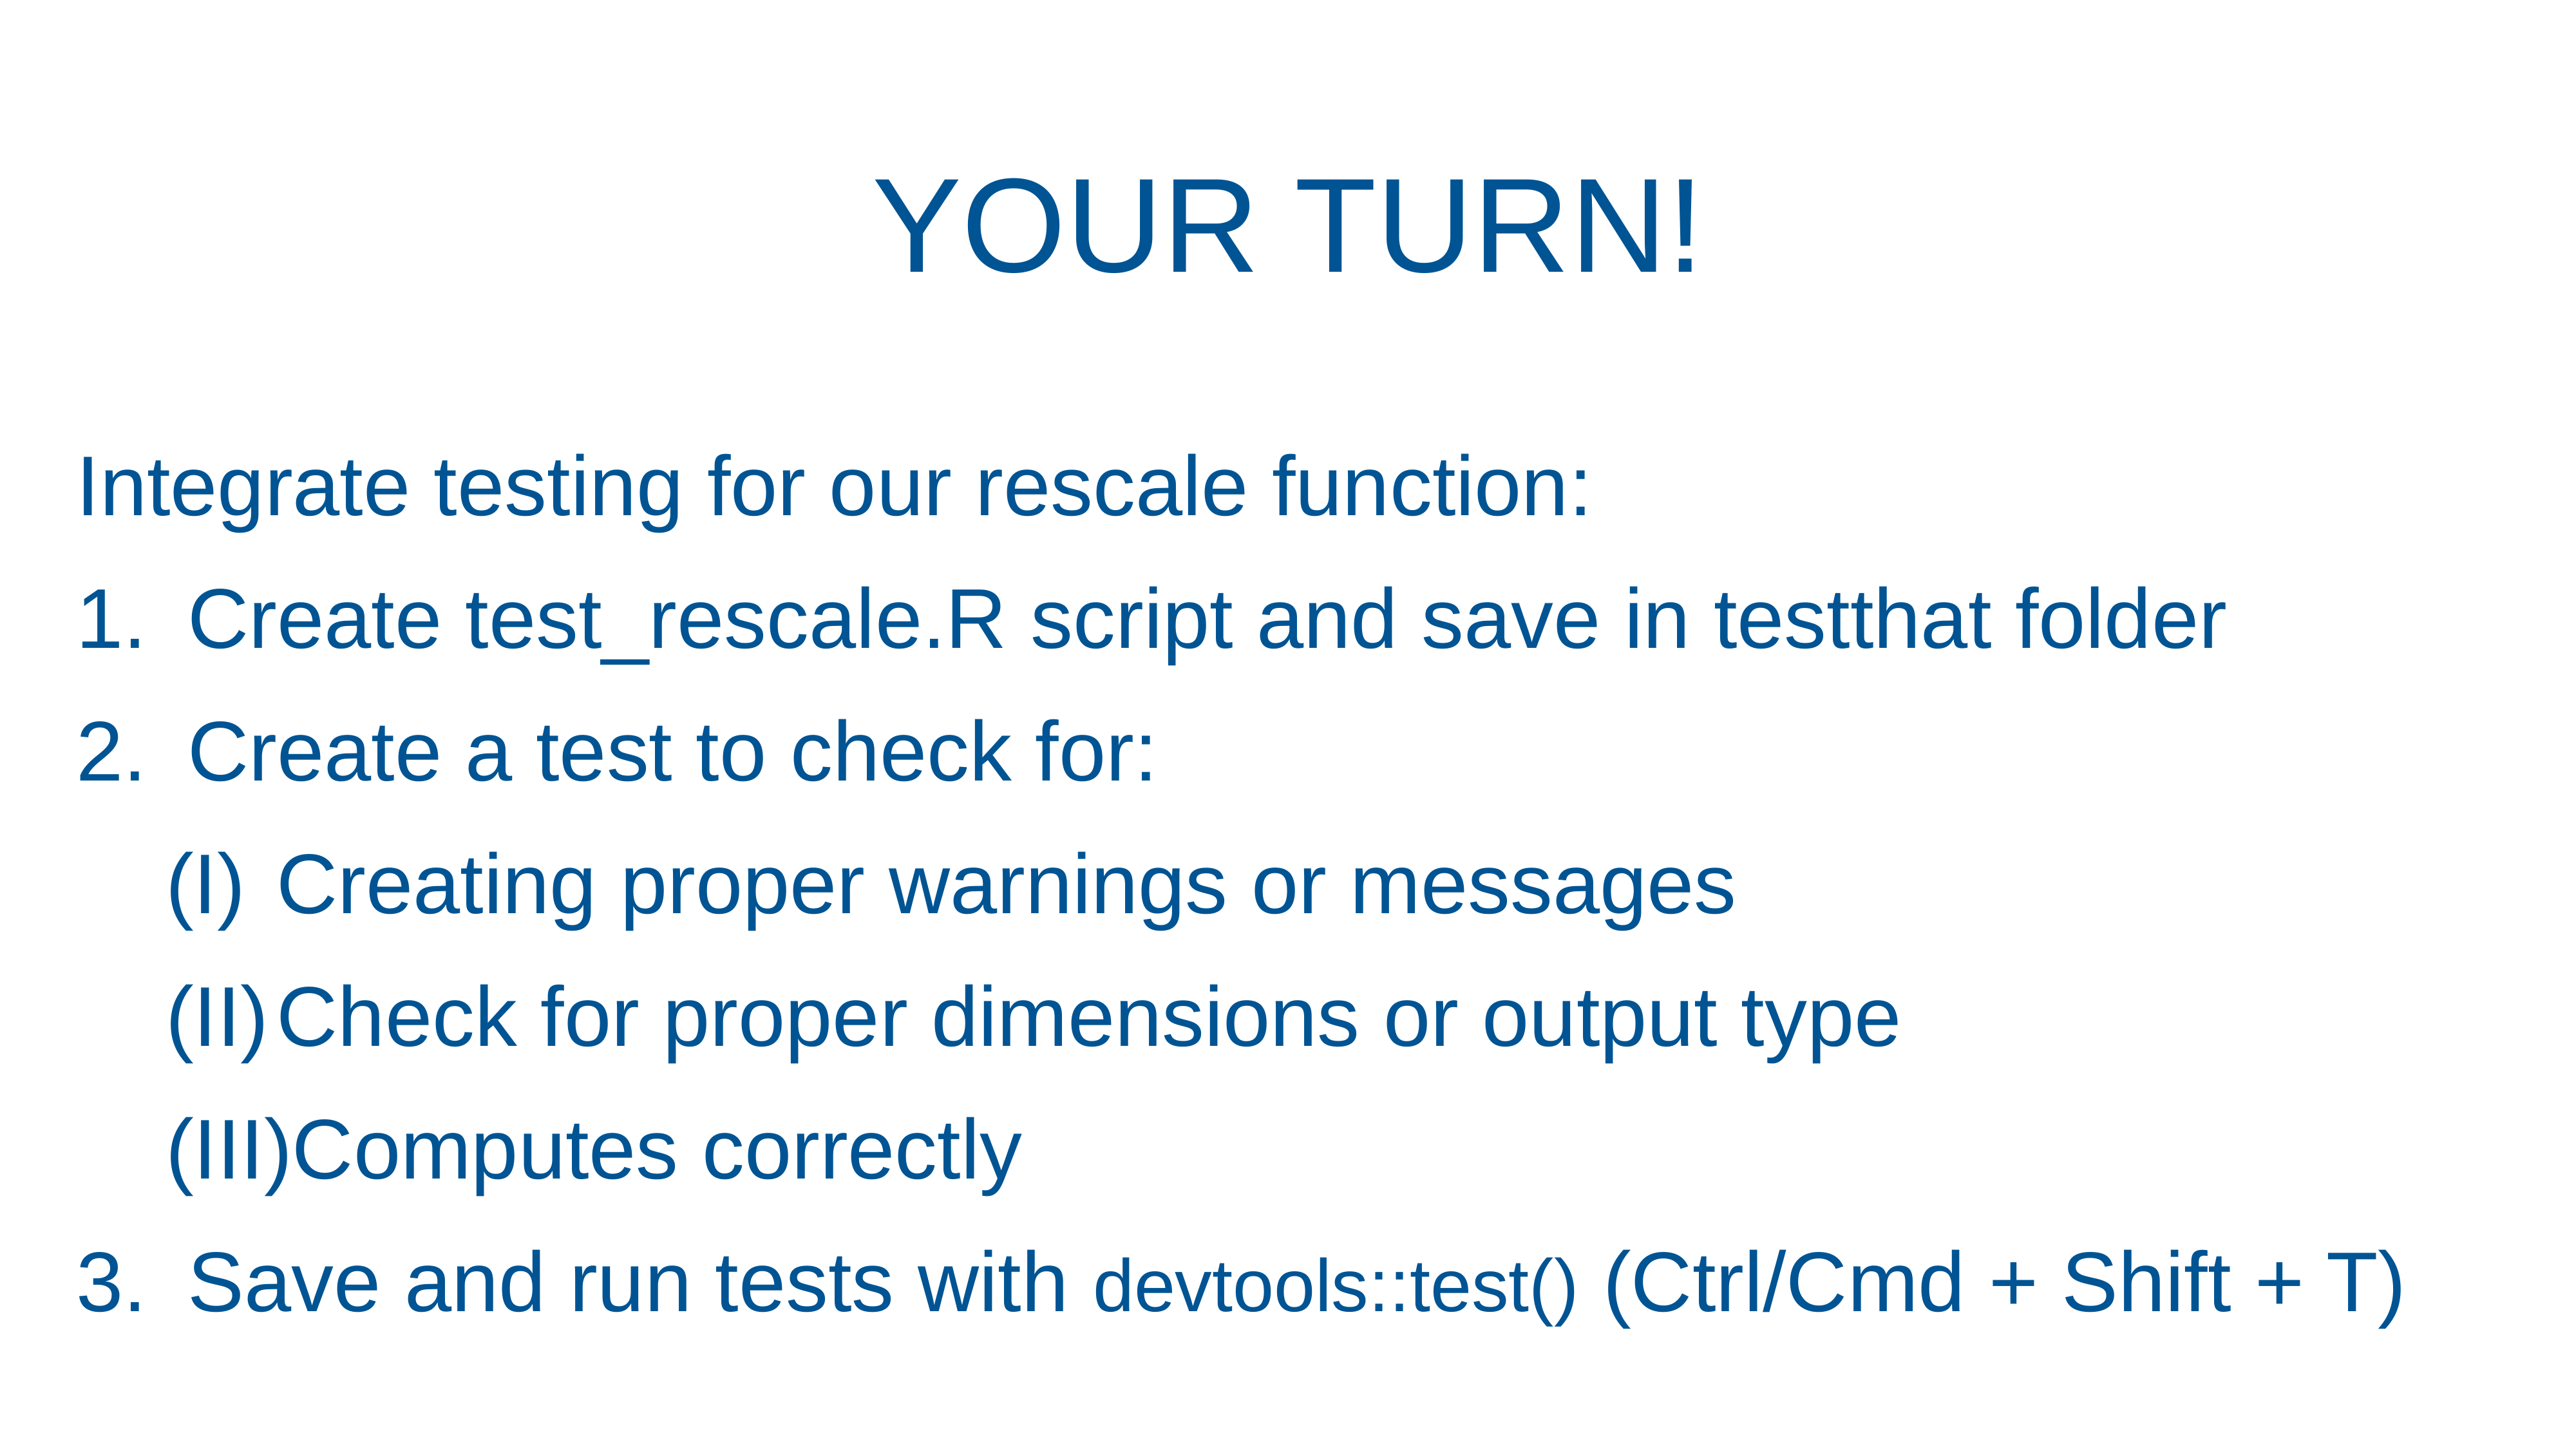

# Your turn!
Integrate testing for our rescale function:
Create test_rescale.R script and save in testthat folder
Create a test to check for:
Creating proper warnings or messages
Check for proper dimensions or output type
Computes correctly
Save and run tests with devtools::test() (Ctrl/Cmd + Shift + T)